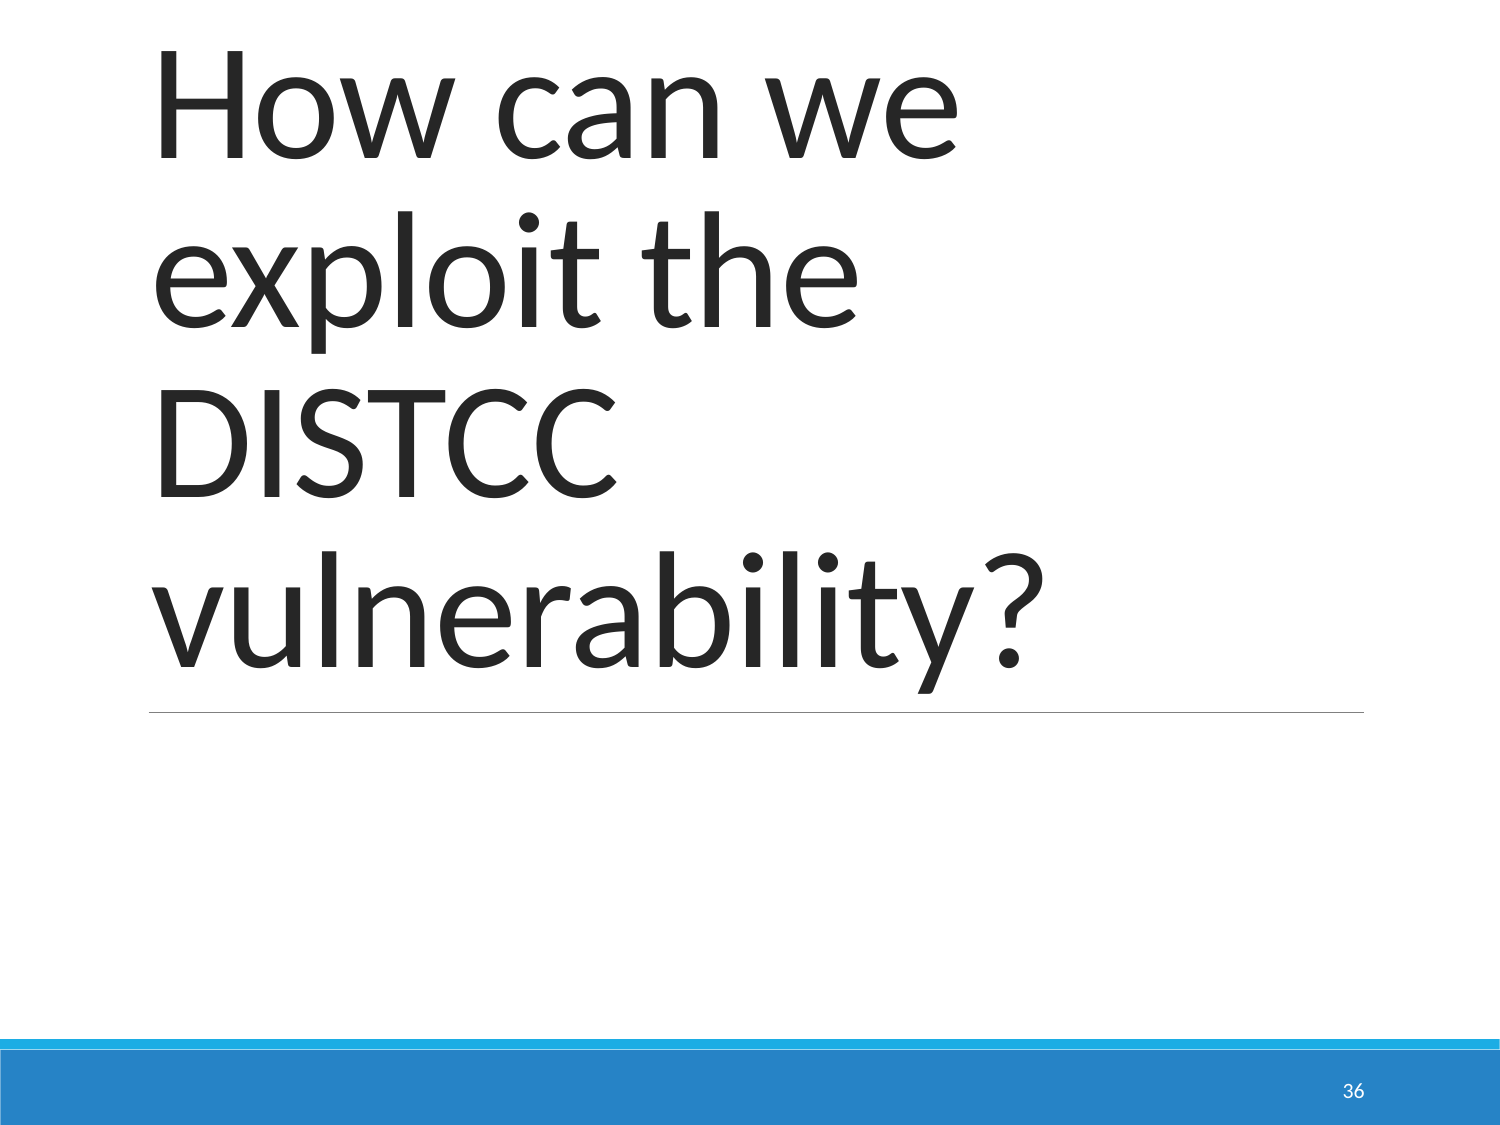

# How can we exploit the DISTCC vulnerability?

36